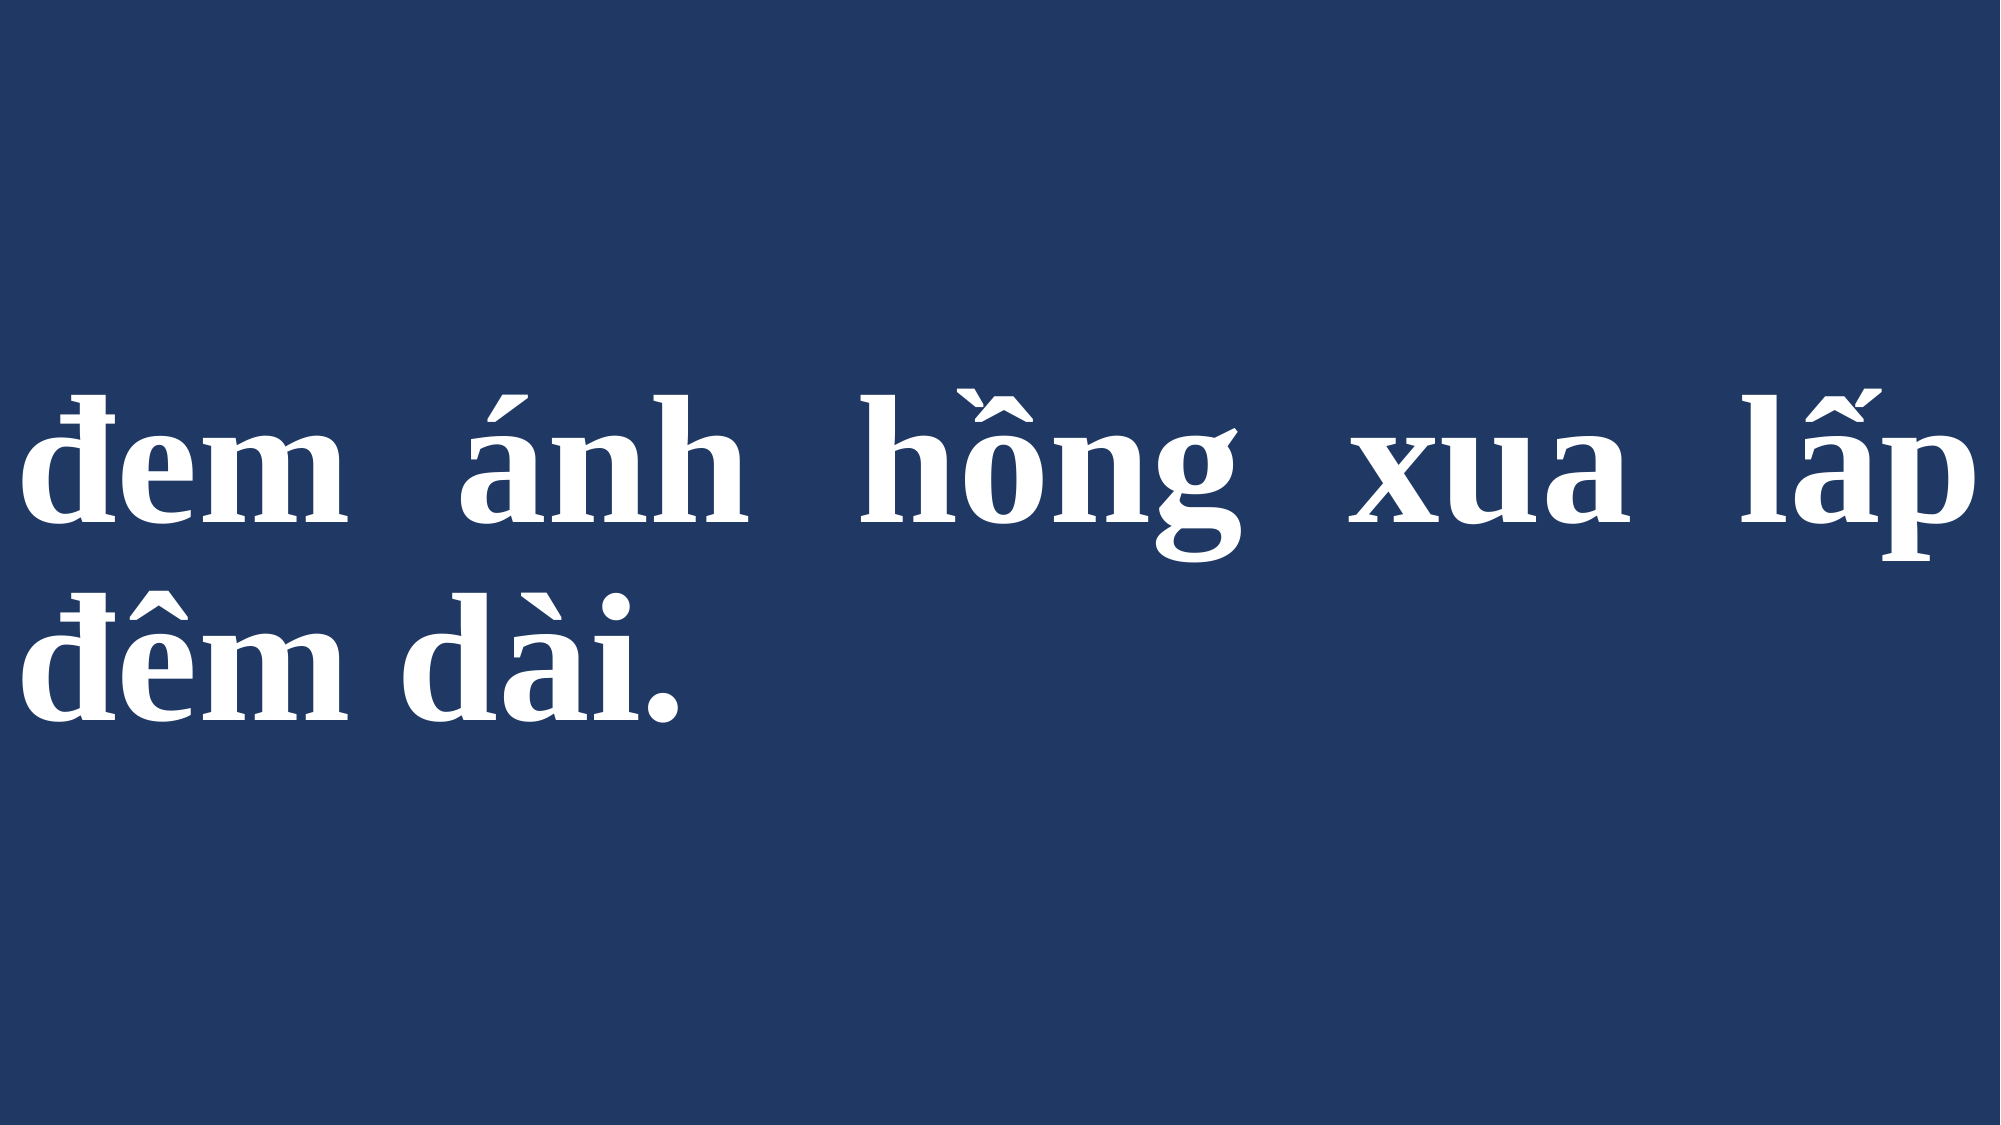

# đem ánh hồng xua lấp đêm dài.